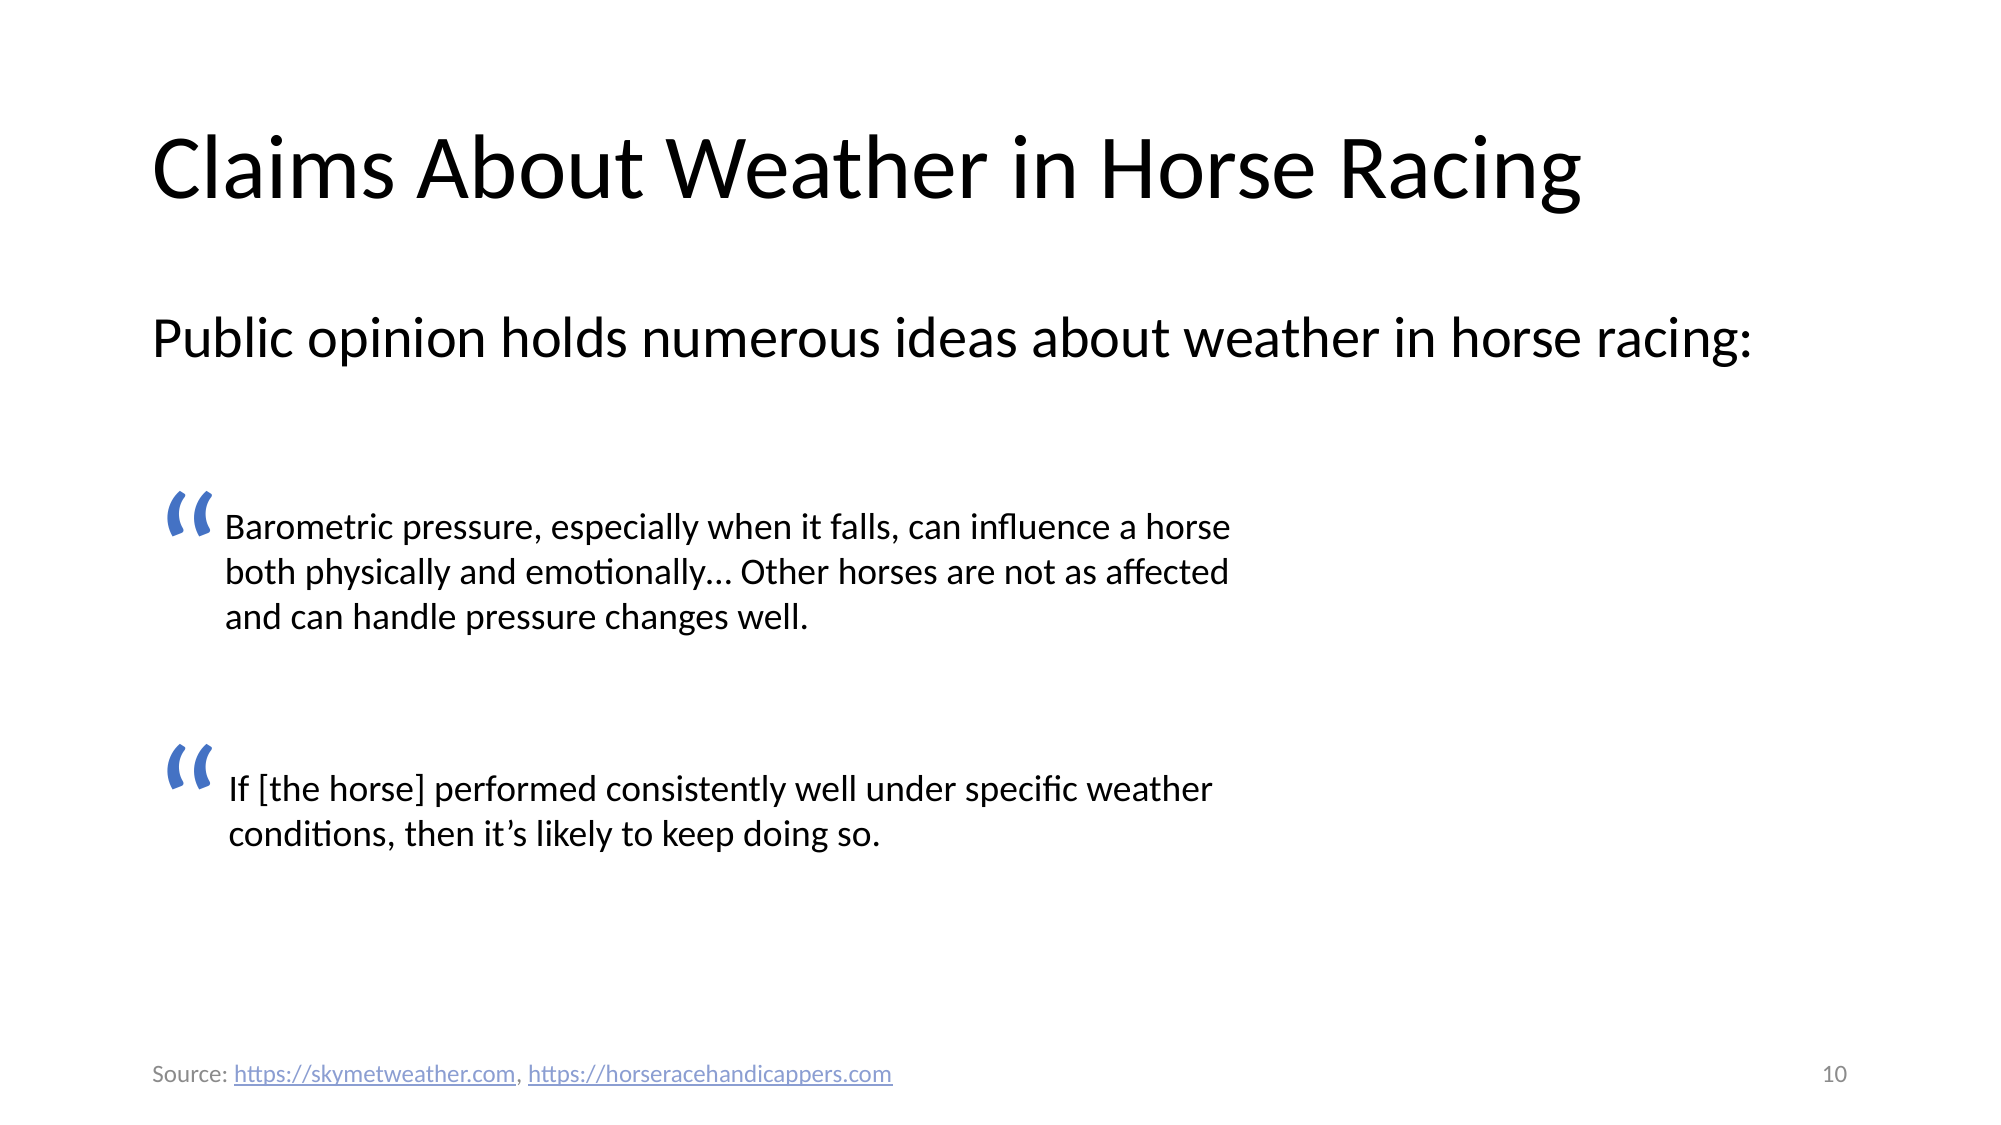

# Claims About Weather in Horse Racing
Public opinion holds numerous ideas about weather in horse racing:
“
Barometric pressure, especially when it falls, can influence a horse both physically and emotionally… Other horses are not as affected and can handle pressure changes well.
“
If [the horse] performed consistently well under specific weather conditions, then it’s likely to keep doing so.
Source: https://skymetweather.com, https://horseracehandicappers.com
10